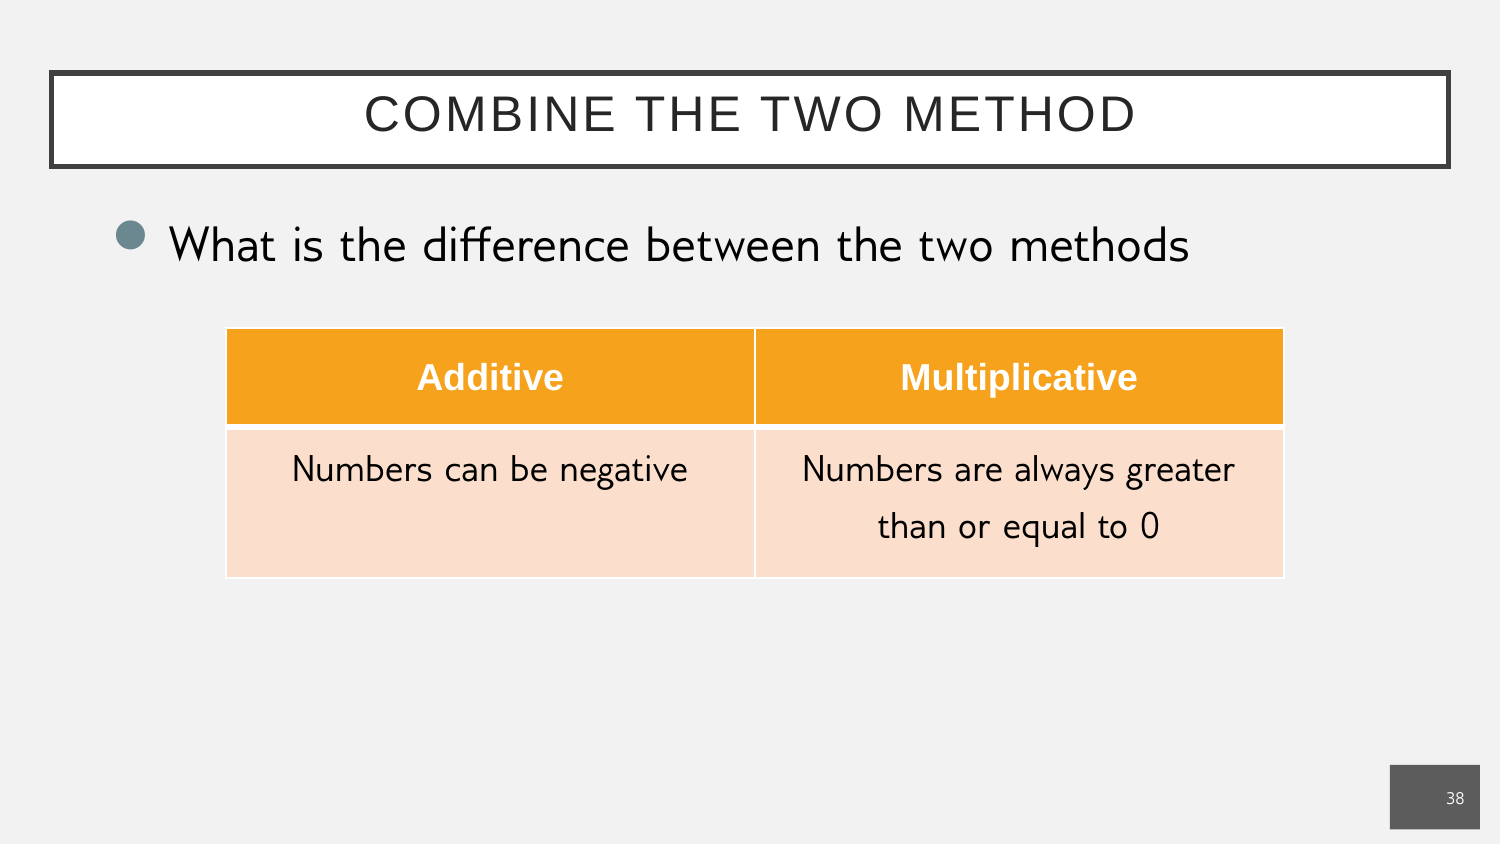

# combine the two METHOD
What is the difference between the two methods
| Additive | Multiplicative |
| --- | --- |
| Numbers can be negative | Numbers are always greater than or equal to 0 |
:
38